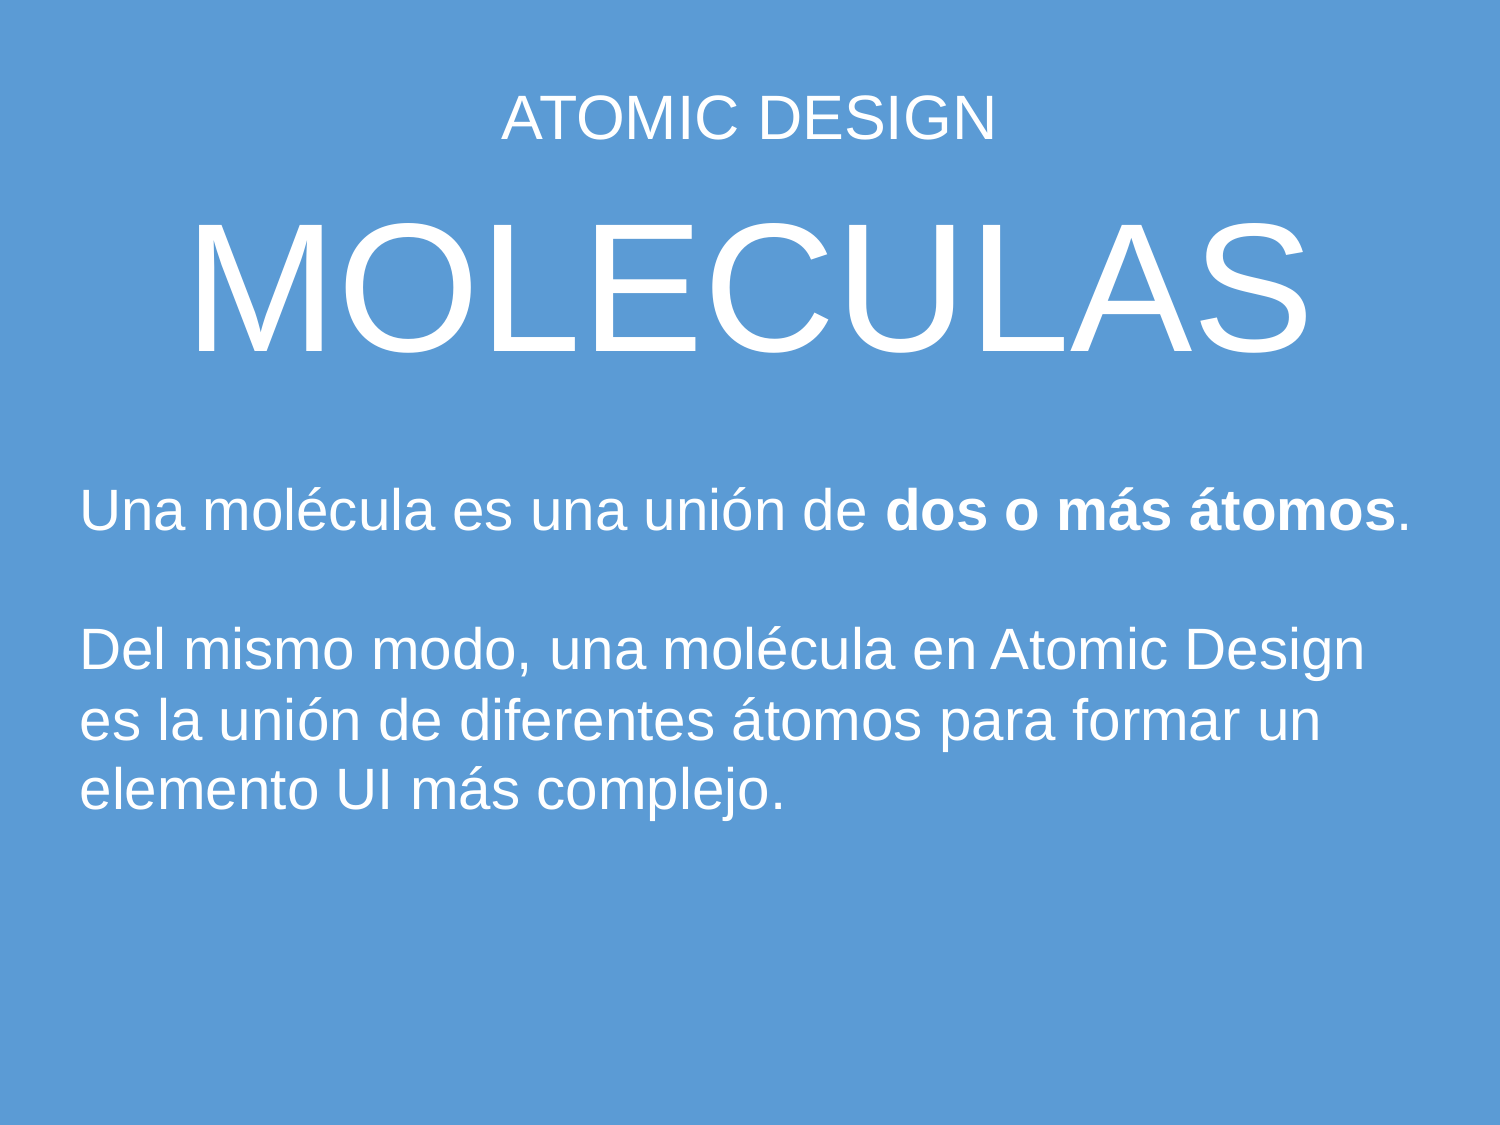

# ATOMIC DESIGN
MOLECULAS
Una molécula es una unión de dos o más átomos.

Del mismo modo, una molécula en Atomic Design es la unión de diferentes átomos para formar un elemento UI más complejo.